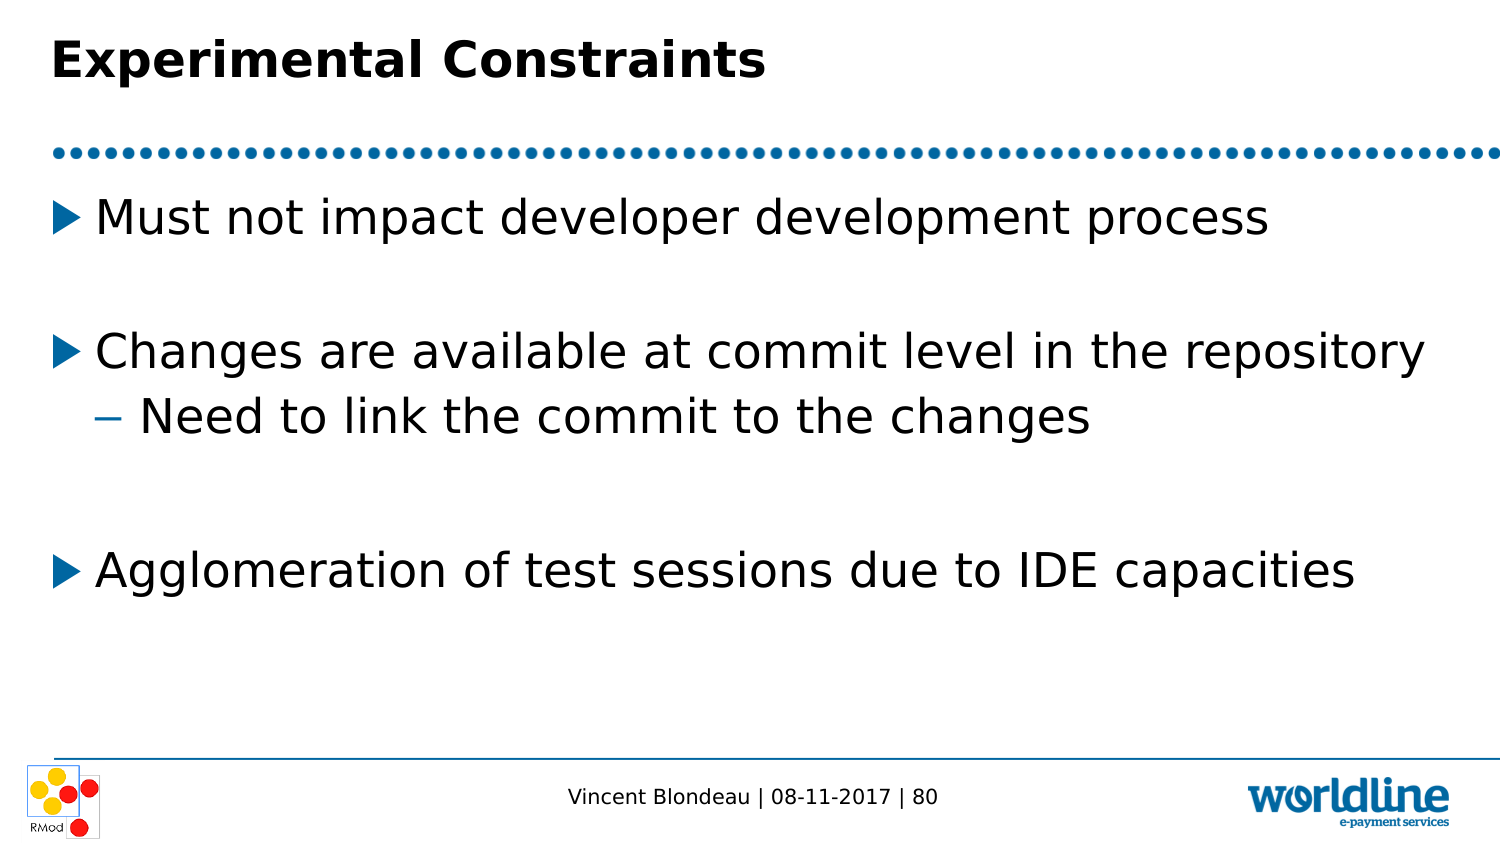

# Experimental Constraints
Must not impact developer development process

Changes are available at commit level in the repository
Need to link the commit to the changes

Agglomeration of test sessions due to IDE capacities